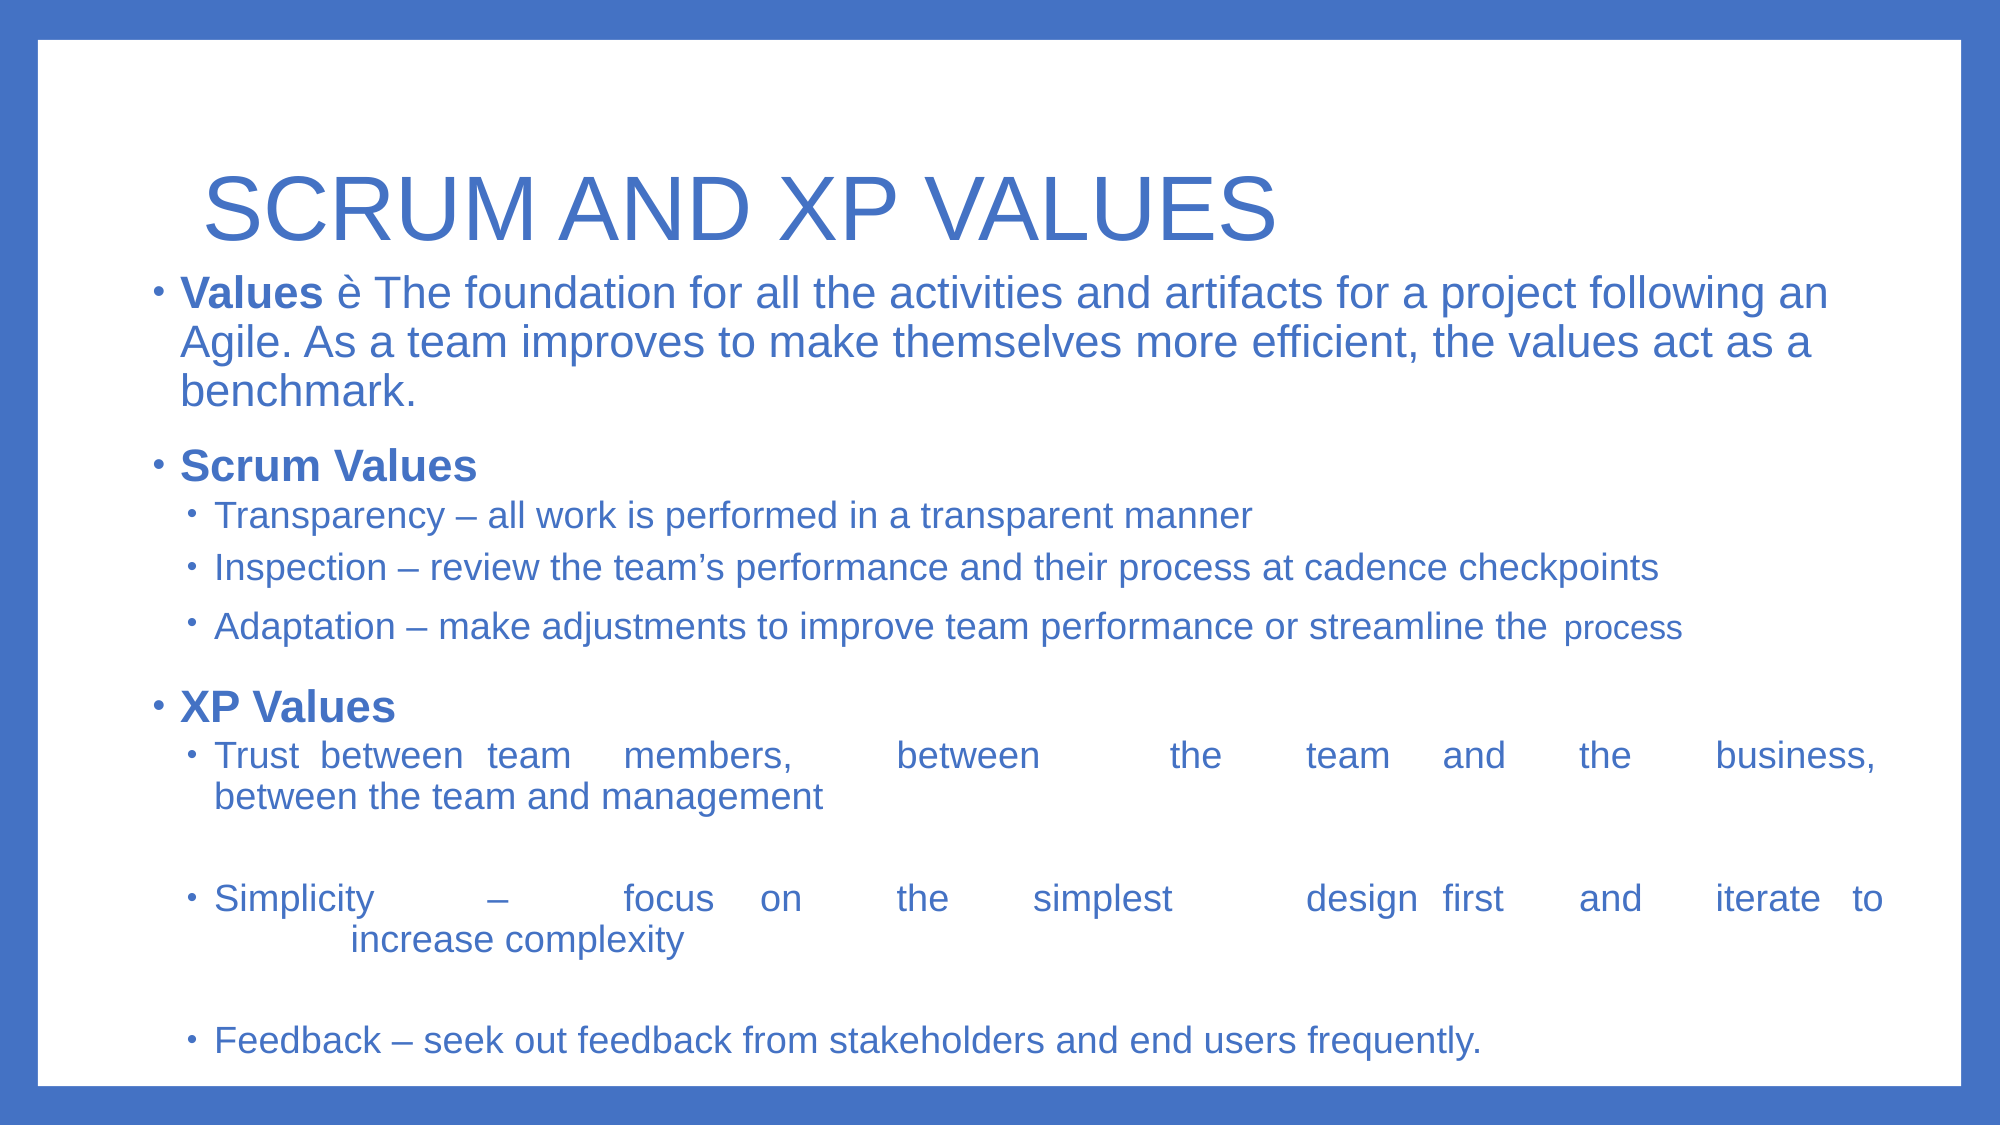

# SCRUM AND XP VALUES
Values è The foundation for all the activities and artifacts for a project following an Agile. As a team improves to make themselves more efficient, the values act as a benchmark.
Scrum Values
Transparency – all work is performed in a transparent manner
Inspection – review the team’s performance and their process at cadence checkpoints
Adaptation – make adjustments to improve team performance or streamline the process
XP Values
Trust  between	team	members,	between	the	team	and	the	business, between the team and management

Simplicity	–	focus	on	the	simplest	design	first	and	iterate	to	increase complexity

Feedback – seek out feedback from stakeholders and end users frequently.